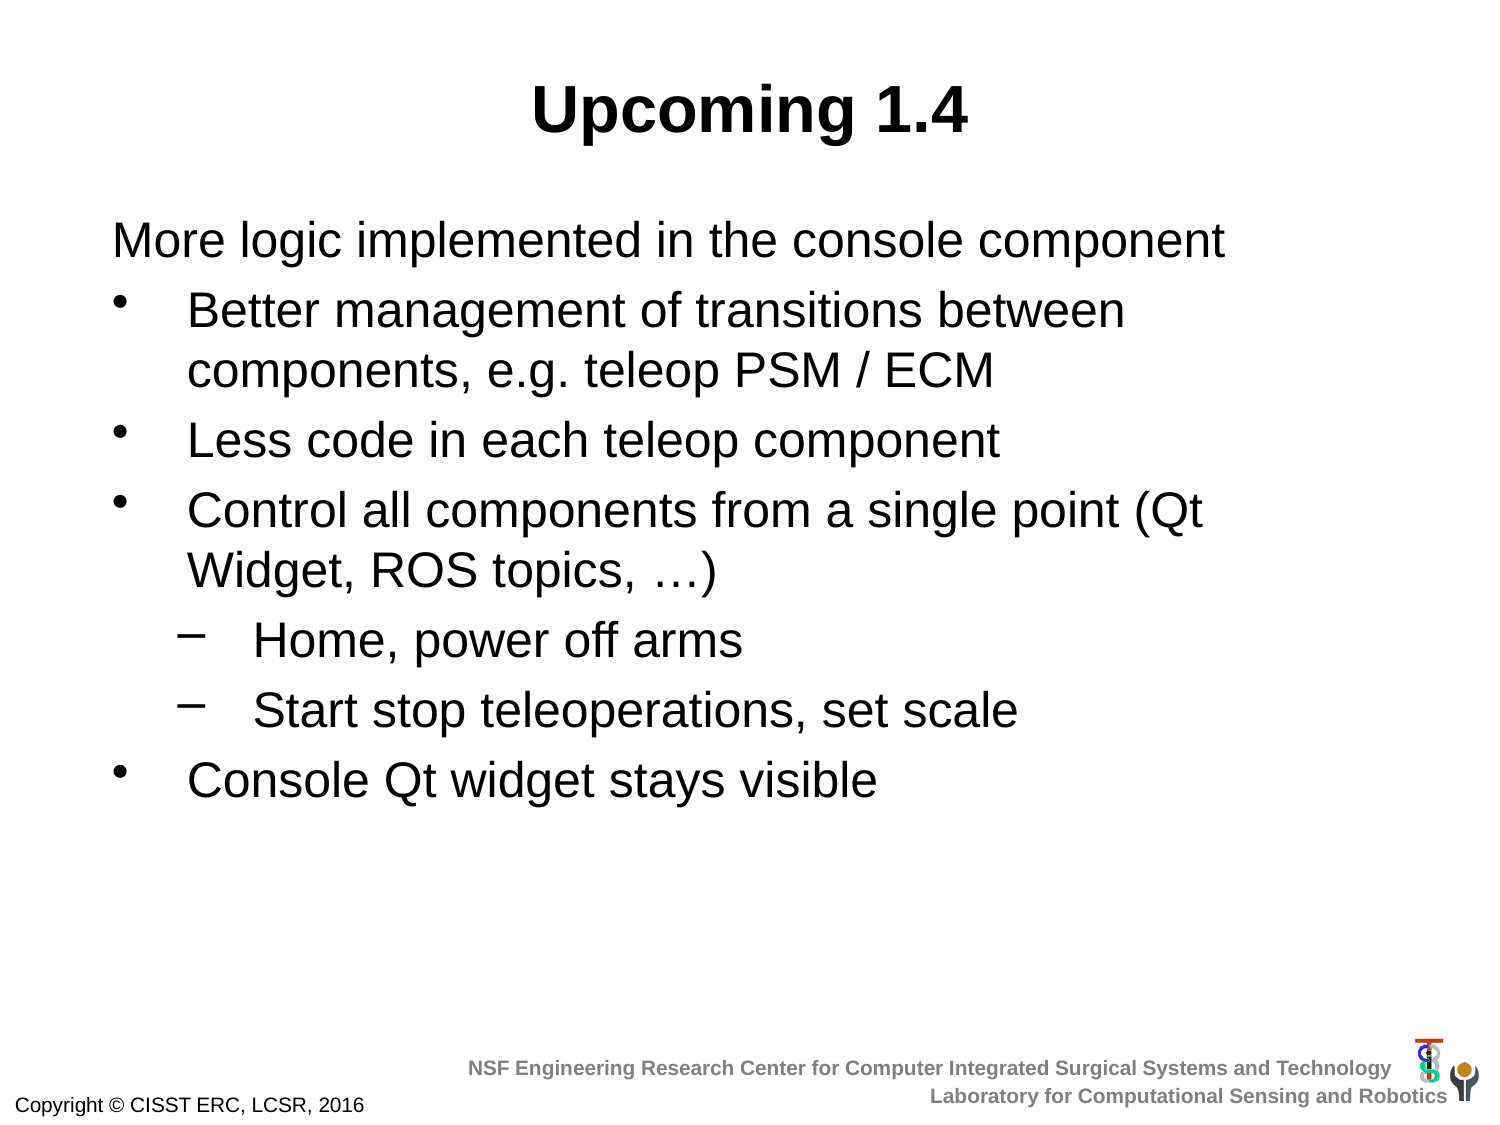

# Upcoming 1.4
More logic implemented in the console component
Better management of transitions between components, e.g. teleop PSM / ECM
Less code in each teleop component
Control all components from a single point (Qt Widget, ROS topics, …)
Home, power off arms
Start stop teleoperations, set scale
Console Qt widget stays visible